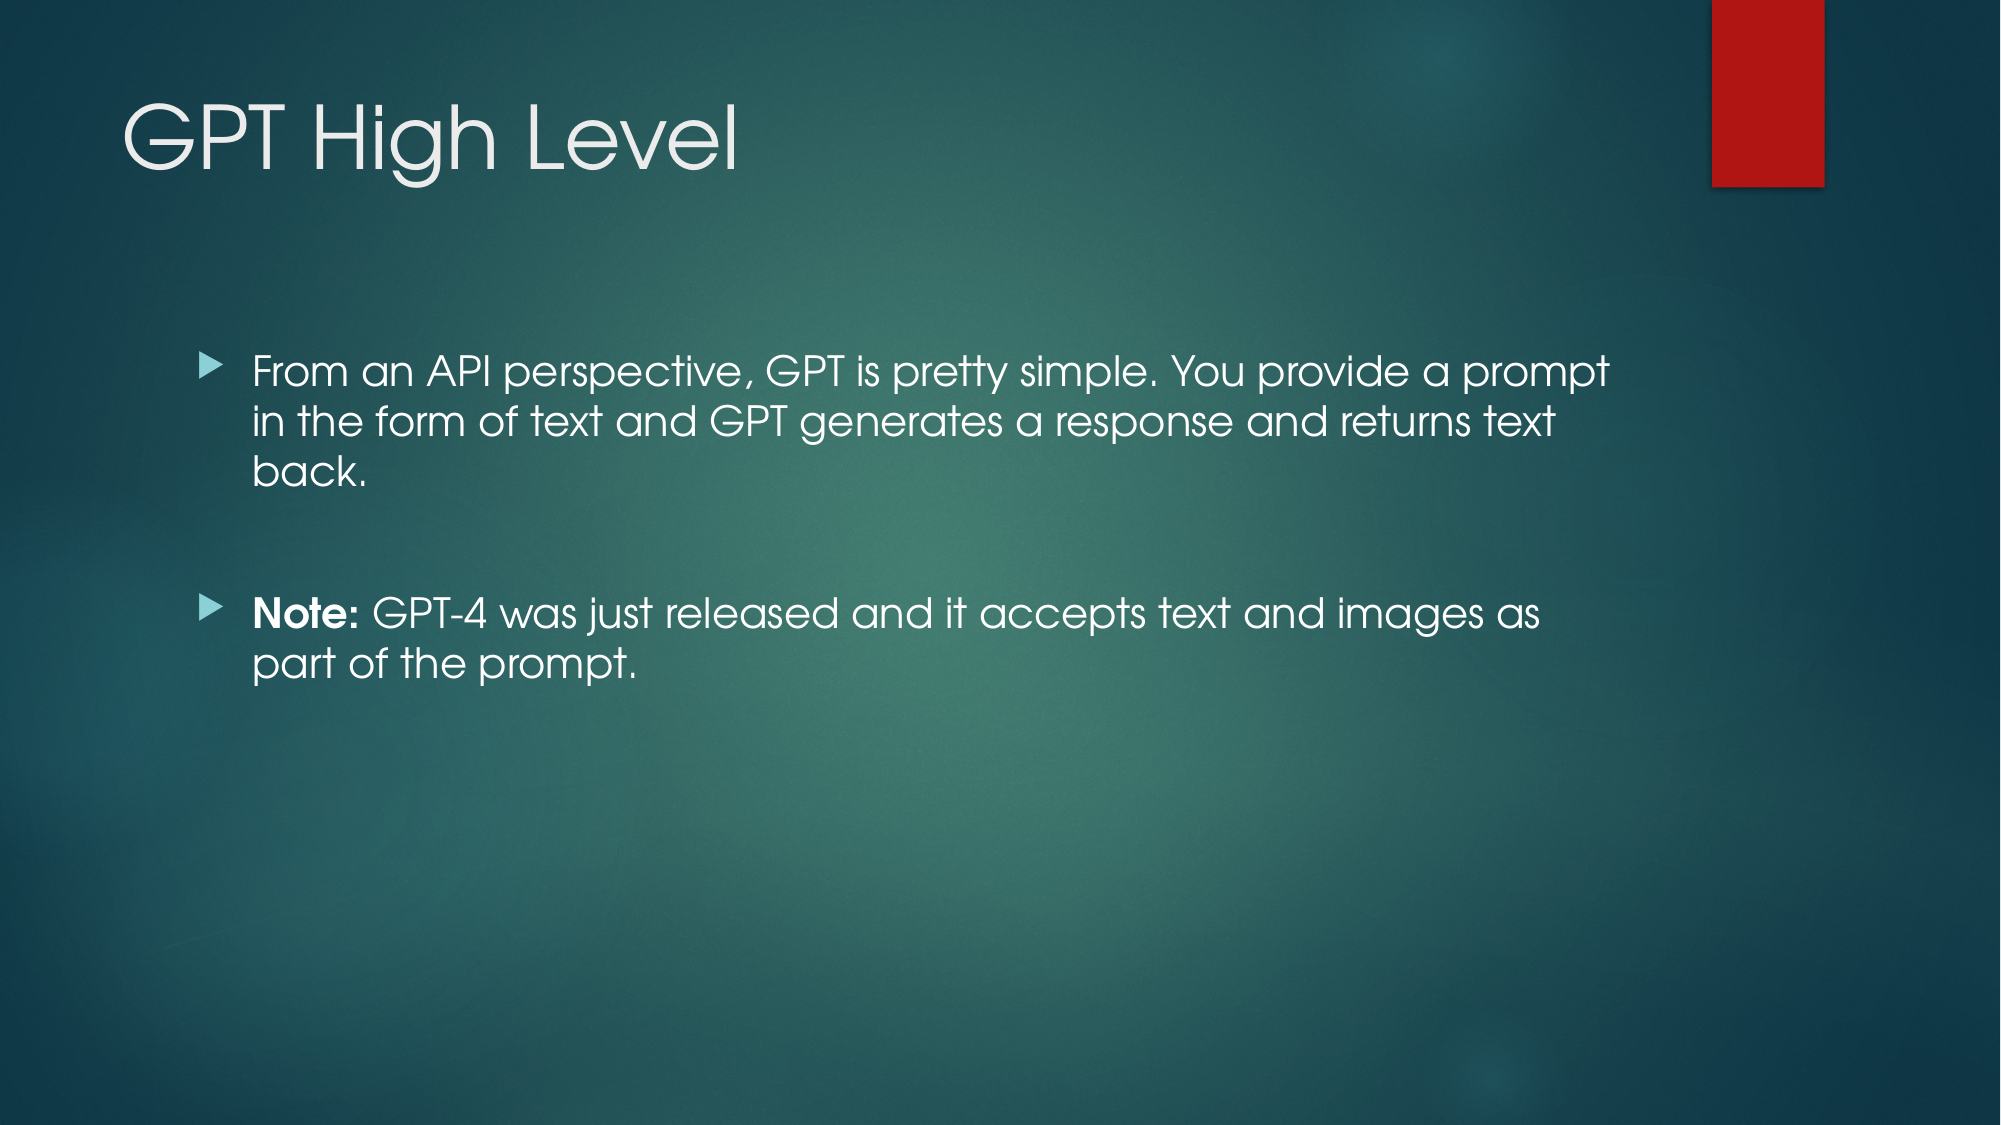

# GPT High Level
From an API perspective, GPT is pretty simple. You provide a prompt in the form of text and GPT generates a response and returns text back.

Note: GPT-4 was just released and it accepts text and images as part of the prompt.